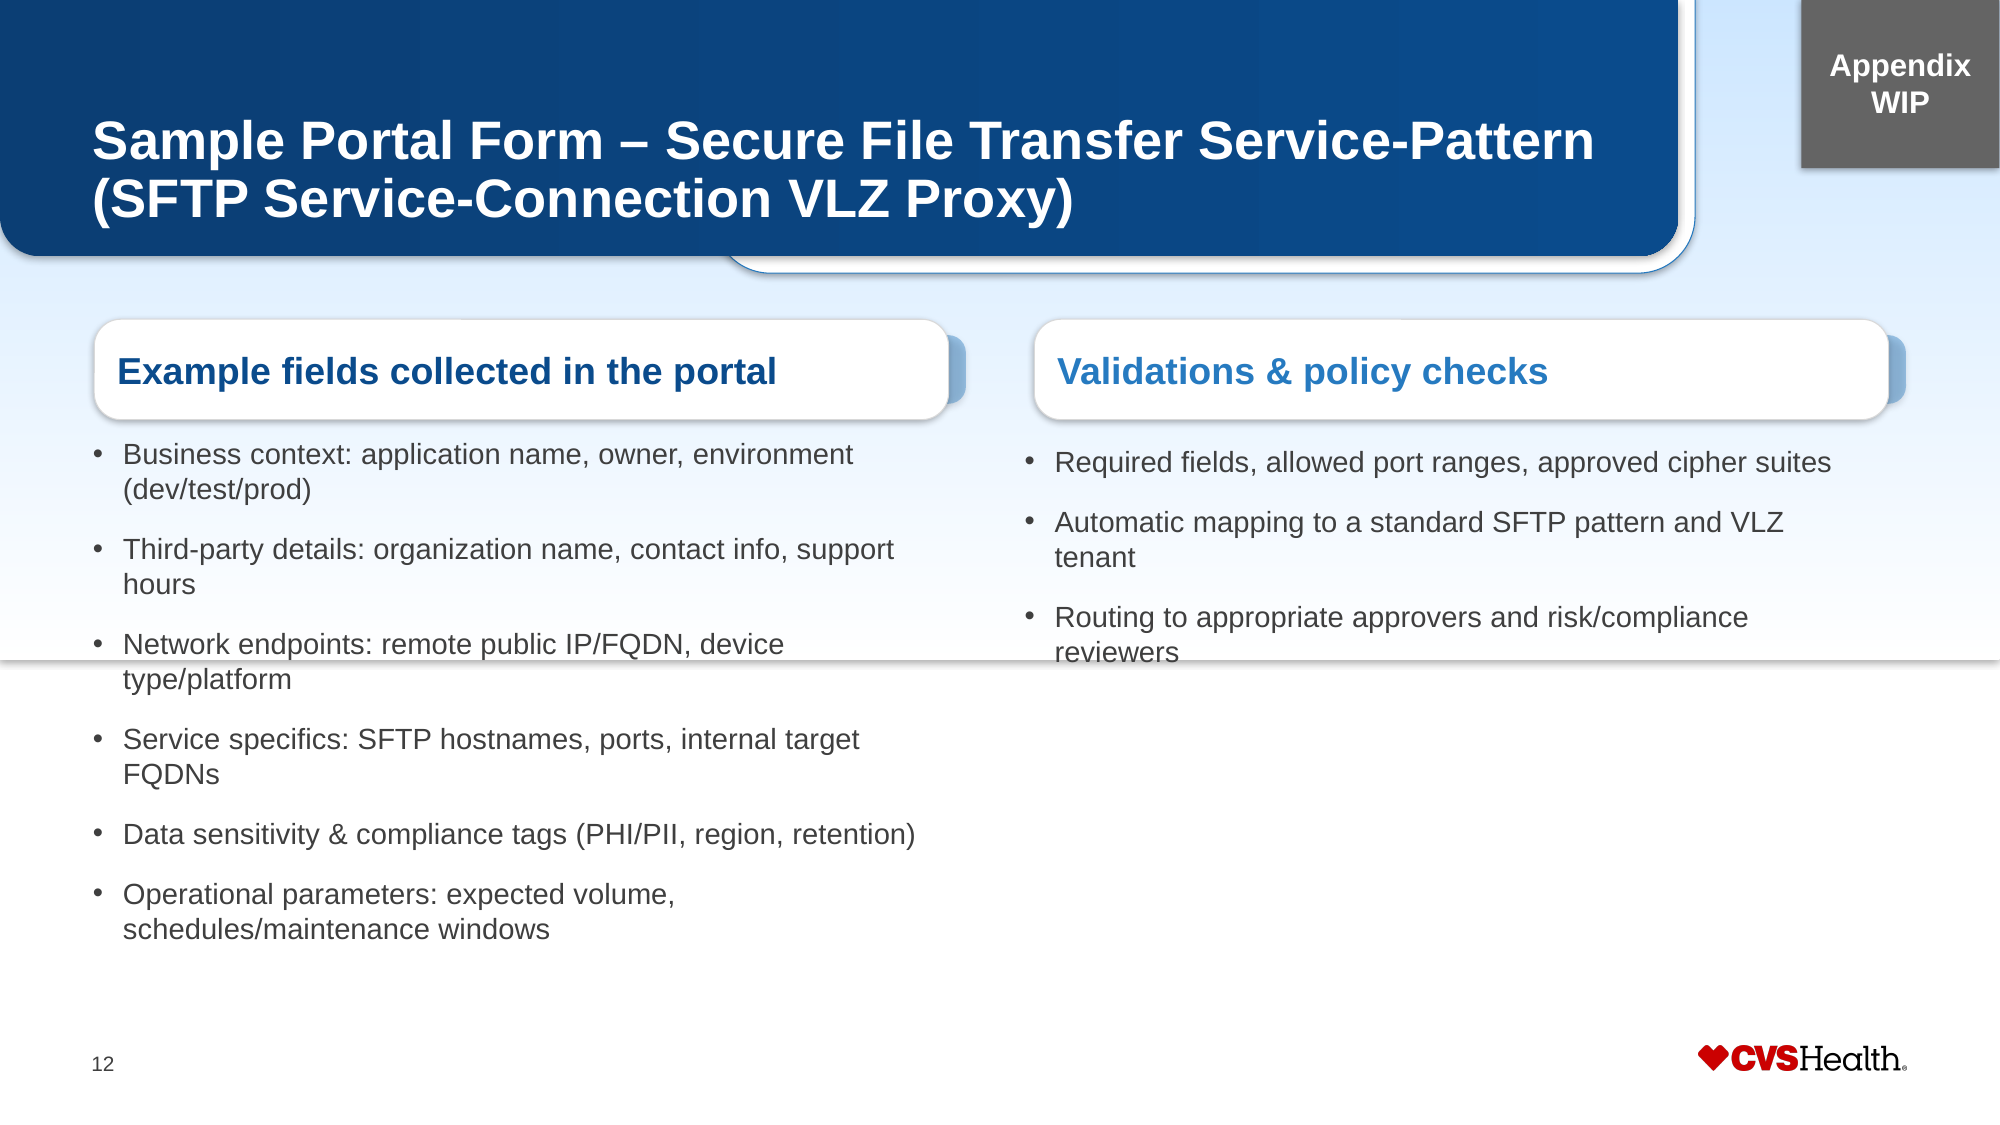

Appendix WIP

# Sample Portal Form – Secure File Transfer Service-Pattern (SFTP Service-Connection VLZ Proxy)
Example fields collected in the portal

Validations & policy checks

Required fields, allowed port ranges, approved cipher suites
Automatic mapping to a standard SFTP pattern and VLZ tenant
Routing to appropriate approvers and risk/compliance reviewers
Business context: application name, owner, environment (dev/test/prod)
Third-party details: organization name, contact info, support hours
Network endpoints: remote public IP/FQDN, device type/platform
Service specifics: SFTP hostnames, ports, internal target FQDNs
Data sensitivity & compliance tags (PHI/PII, region, retention)
Operational parameters: expected volume, schedules/maintenance windows